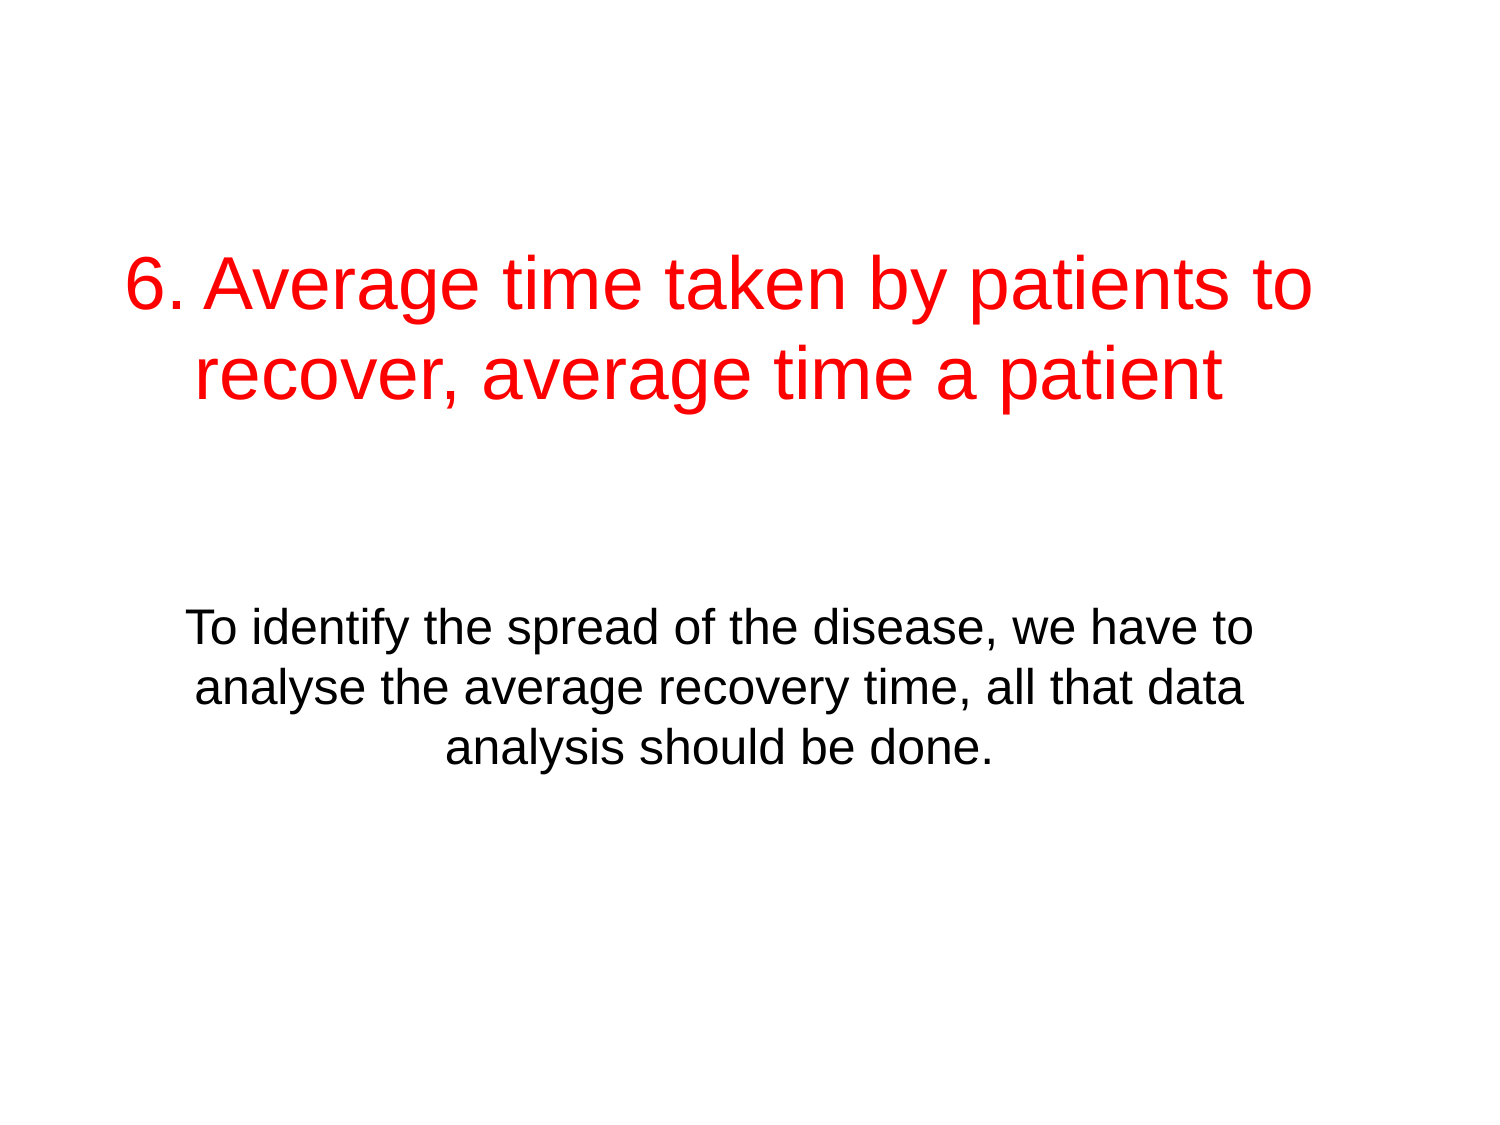

# 6. Average time taken by patients to recover, average time a patient To identify the spread of the disease, we have to analyse the average recovery time, all that data analysis should be done.